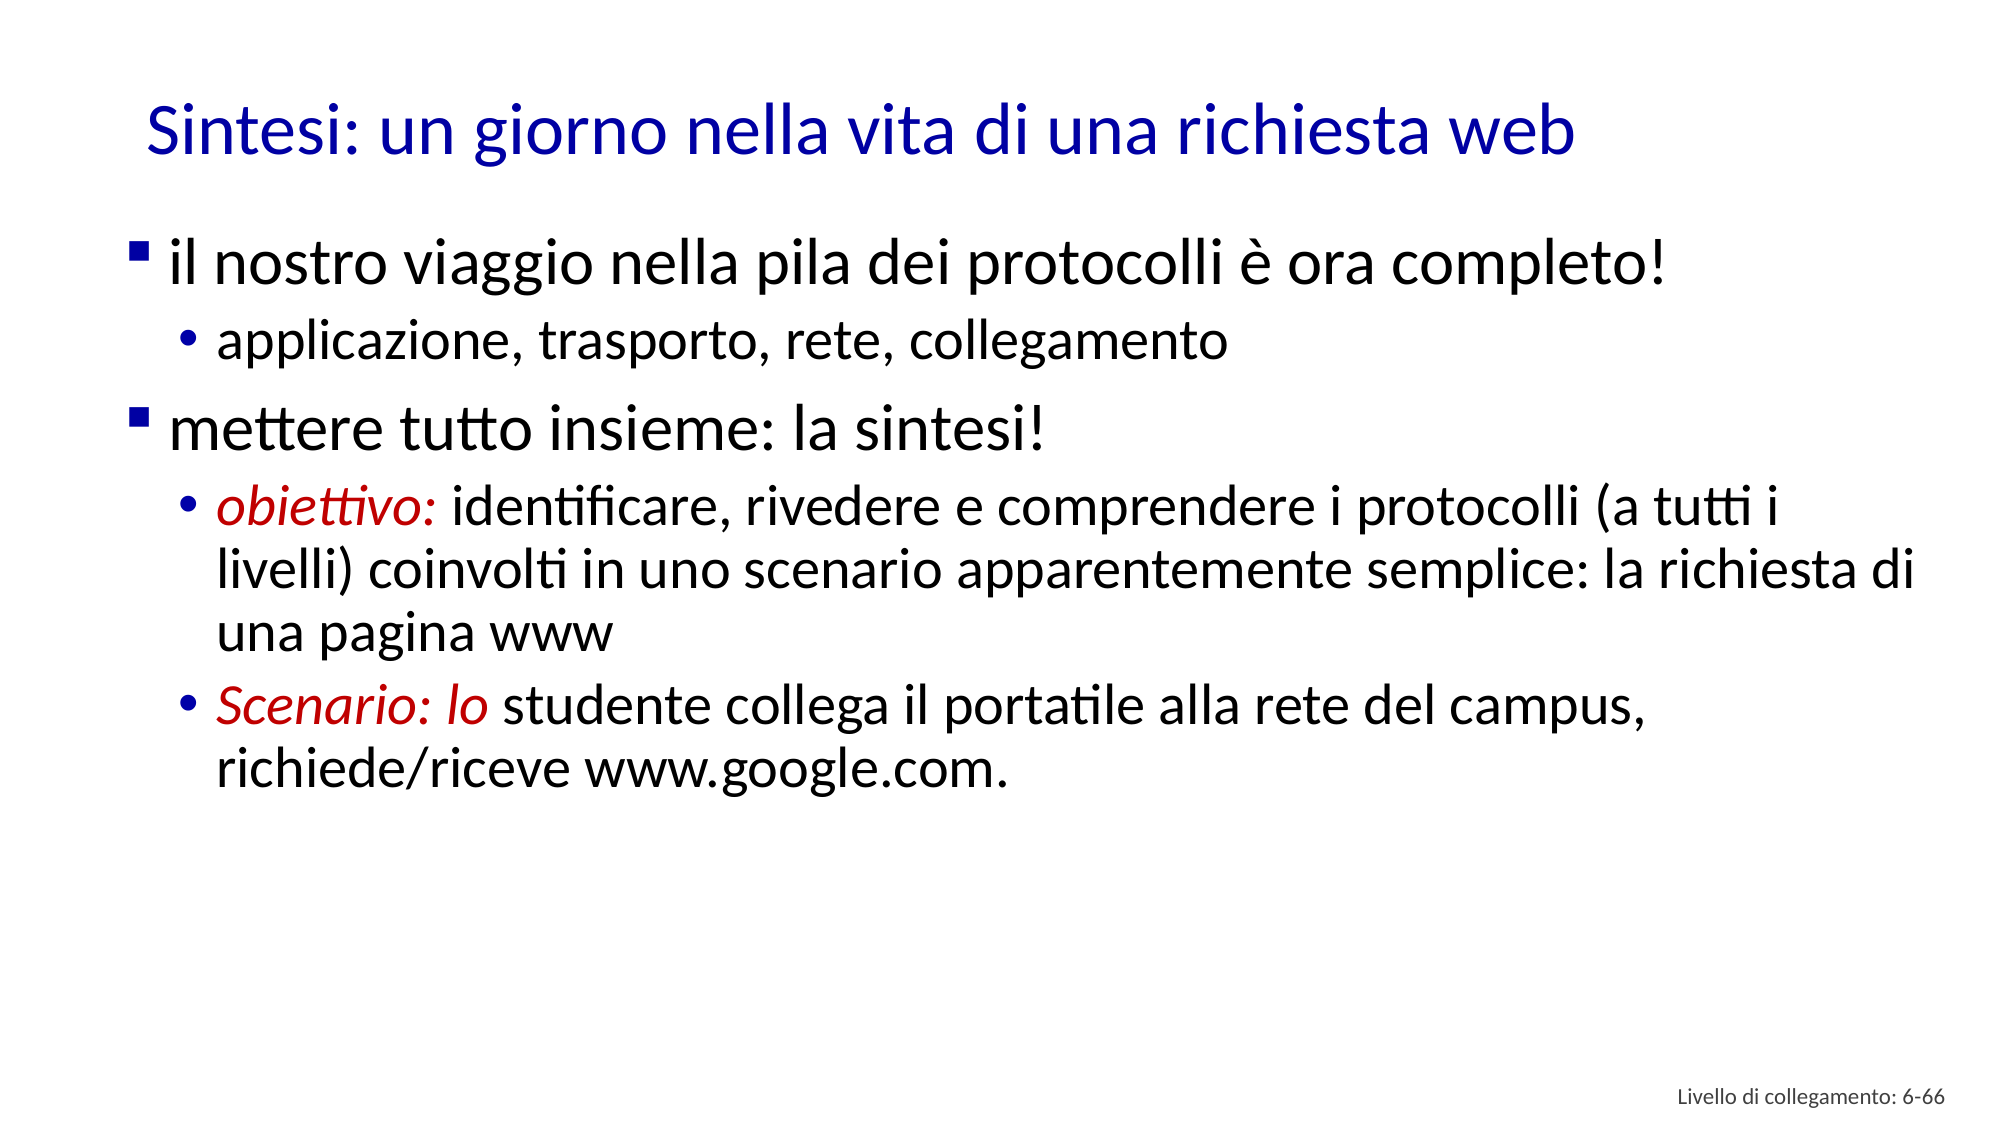

# Sintesi: un giorno nella vita di una richiesta web
il nostro viaggio nella pila dei protocolli è ora completo!
applicazione, trasporto, rete, collegamento
mettere tutto insieme: la sintesi!
obiettivo: identificare, rivedere e comprendere i protocolli (a tutti i livelli) coinvolti in uno scenario apparentemente semplice: la richiesta di una pagina www
Scenario: lo studente collega il portatile alla rete del campus, richiede/riceve www.google.com.

Livello di collegamento: 6-66